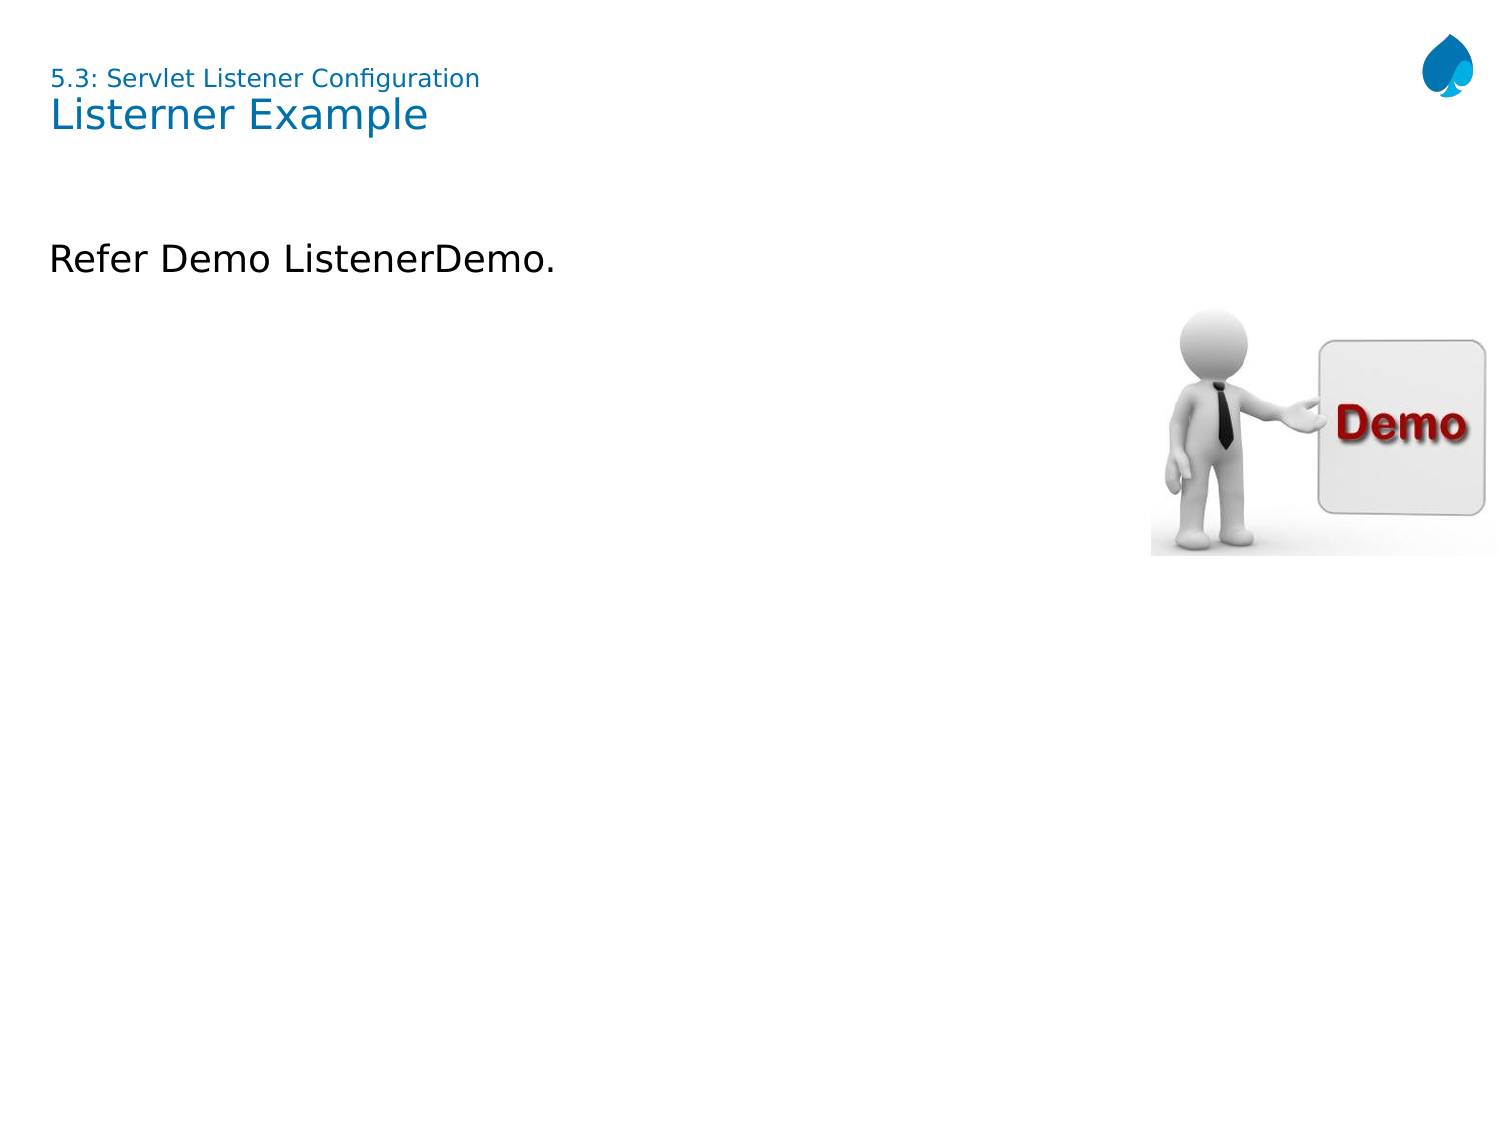

# 5.3: Servlet Listener Configuration Listerner Example
Refer Demo ListenerDemo.